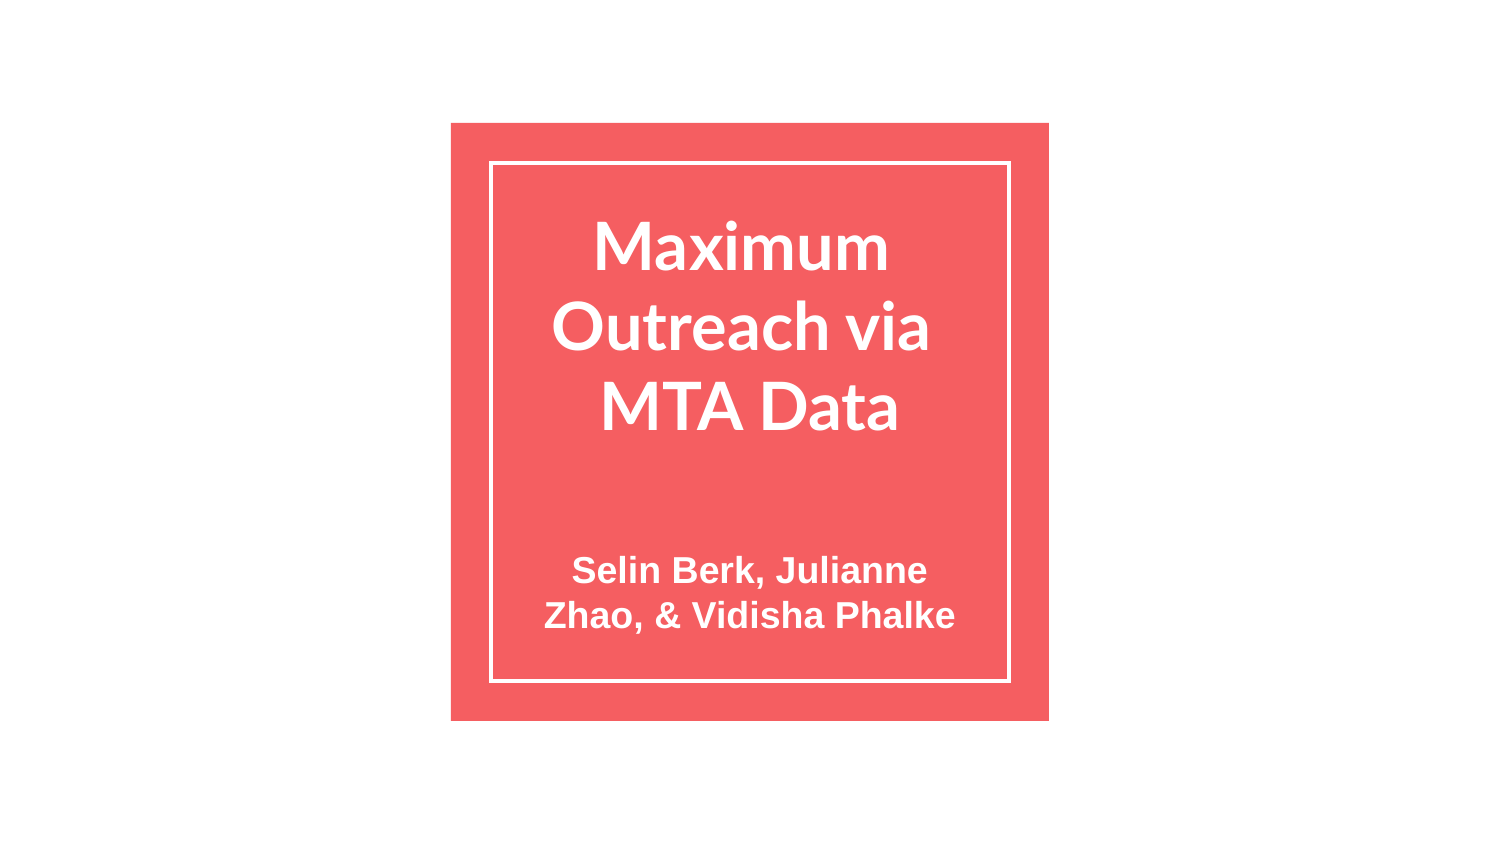

# Maximum
Outreach via
MTA Data
Selin Berk, Julianne Zhao, & Vidisha Phalke